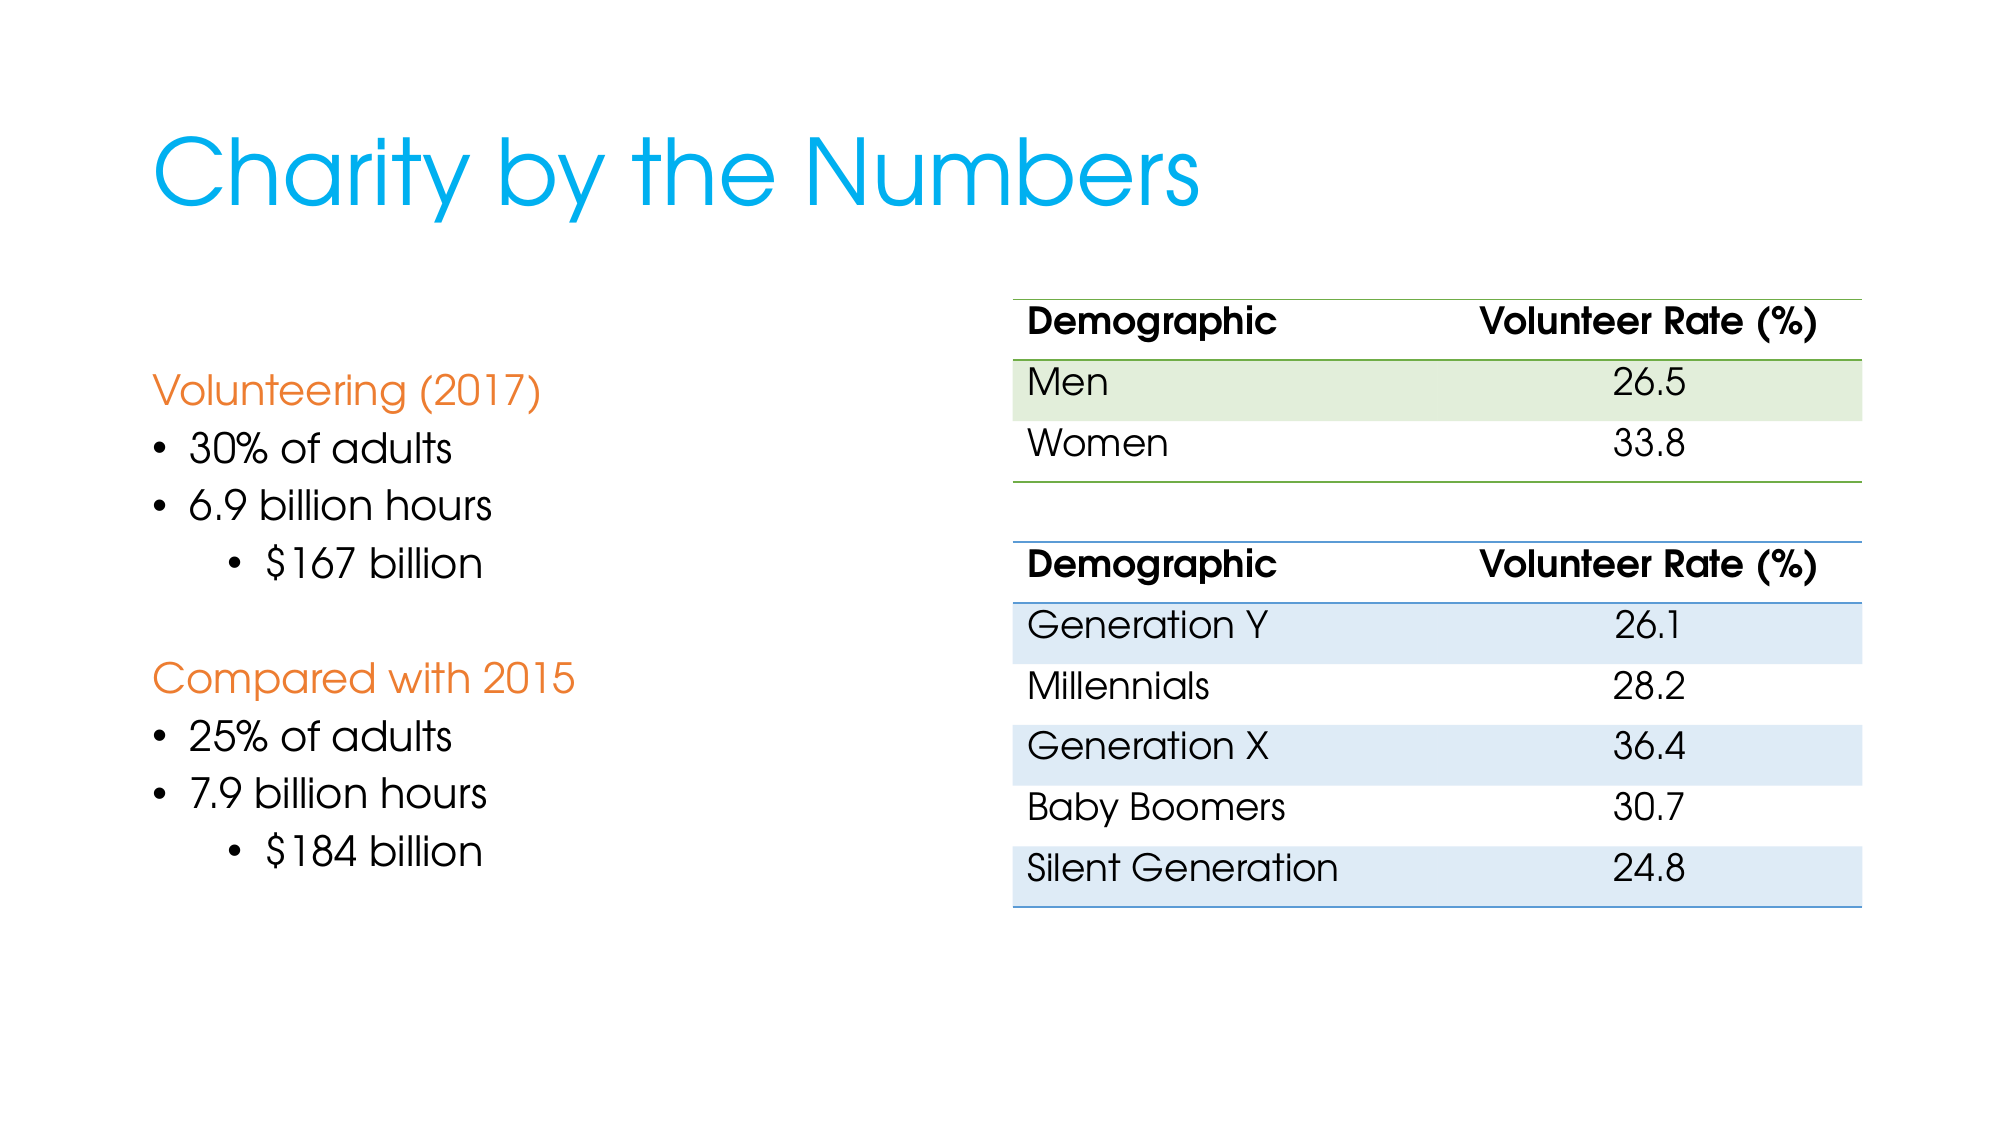

# Charity by the Numbers

Volunteering (2017)
30% of adults
6.9 billion hours
$167 billion

Compared with 2015
25% of adults
7.9 billion hours
$184 billion
| Demographic | Volunteer Rate (%) |
| --- | --- |
| Men | 26.5 |
| Women | 33.8 |
| Demographic | Volunteer Rate (%) |
| --- | --- |
| Generation Y | 26.1 |
| Millennials | 28.2 |
| Generation X | 36.4 |
| Baby Boomers | 30.7 |
| Silent Generation | 24.8 |